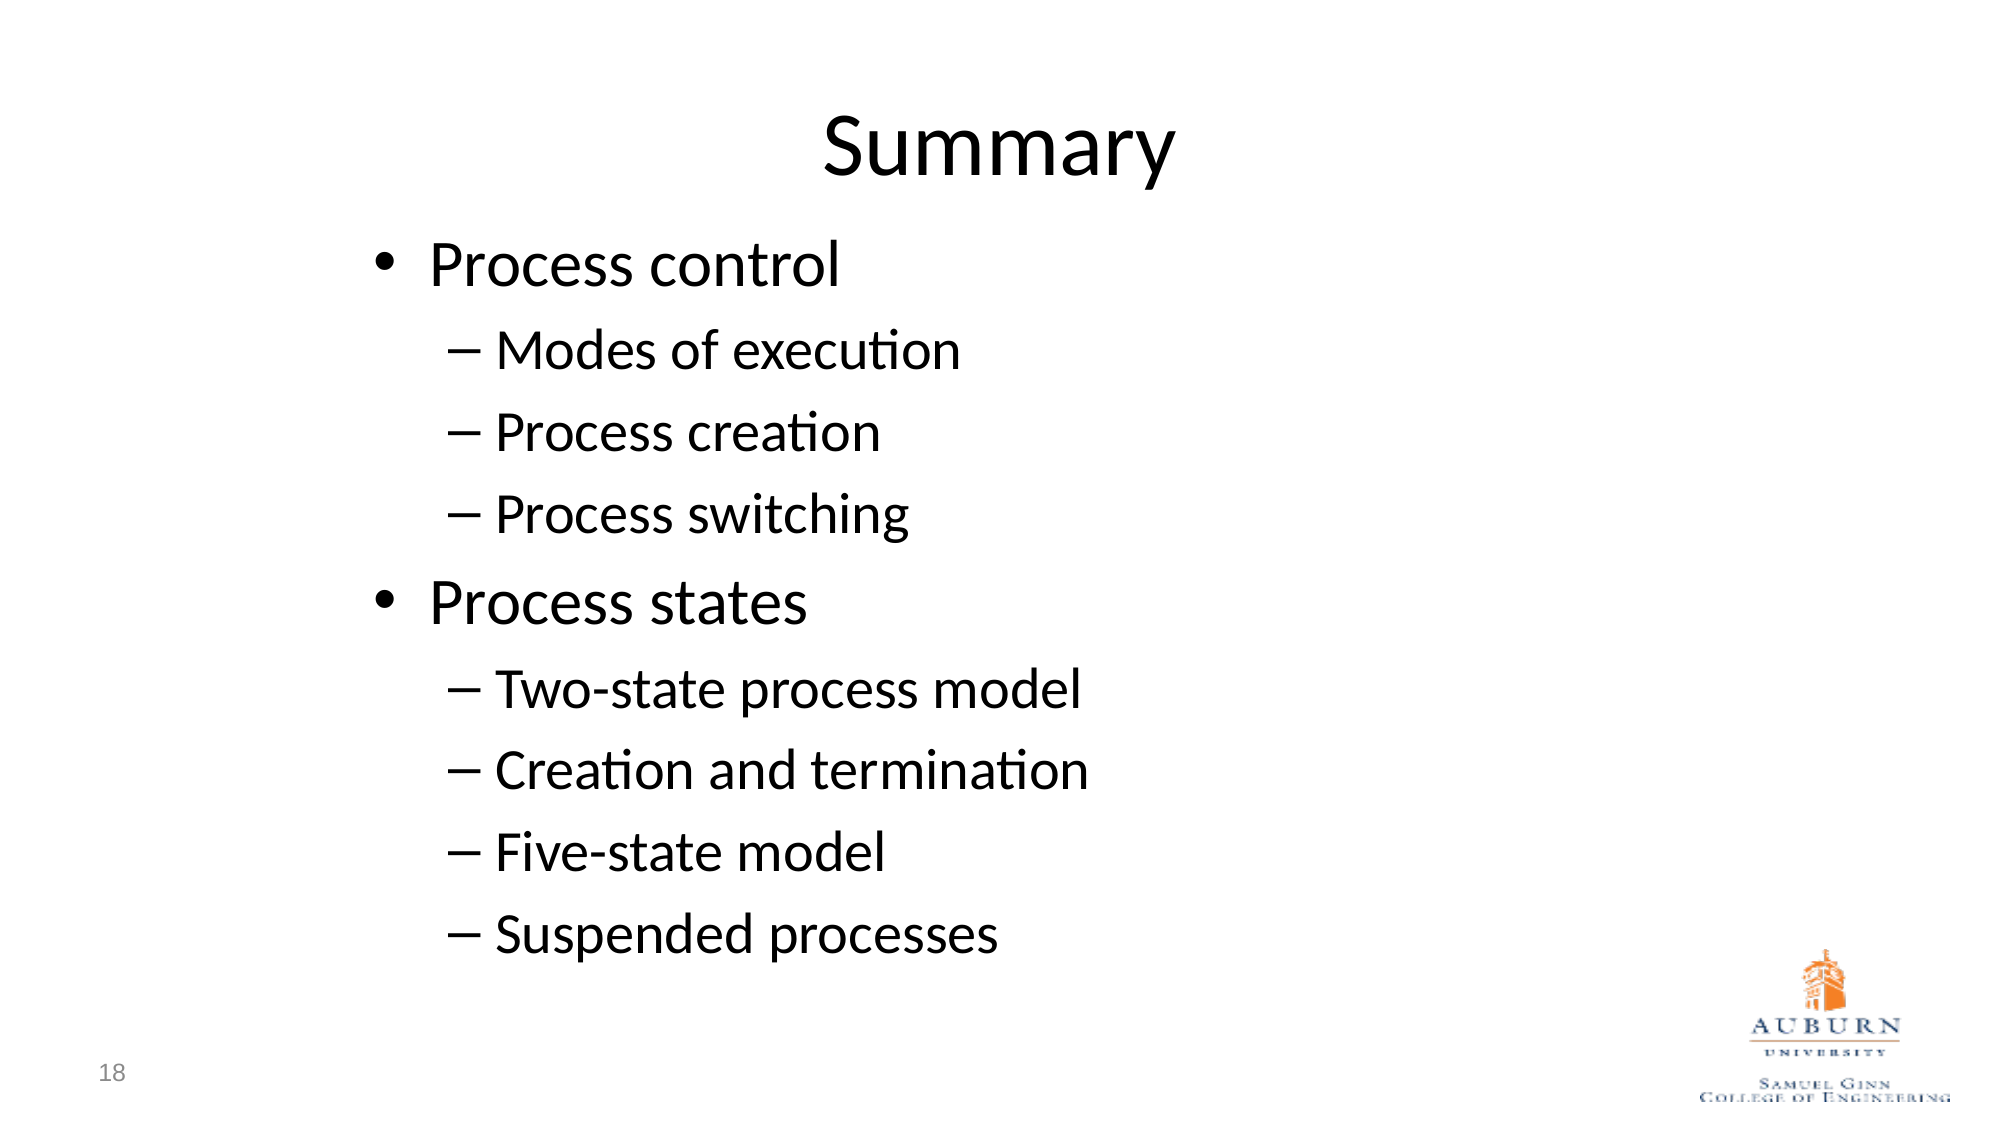

# Summary
Process control
Modes of execution
Process creation
Process switching
Process states
Two-state process model
Creation and termination
Five-state model
Suspended processes
18